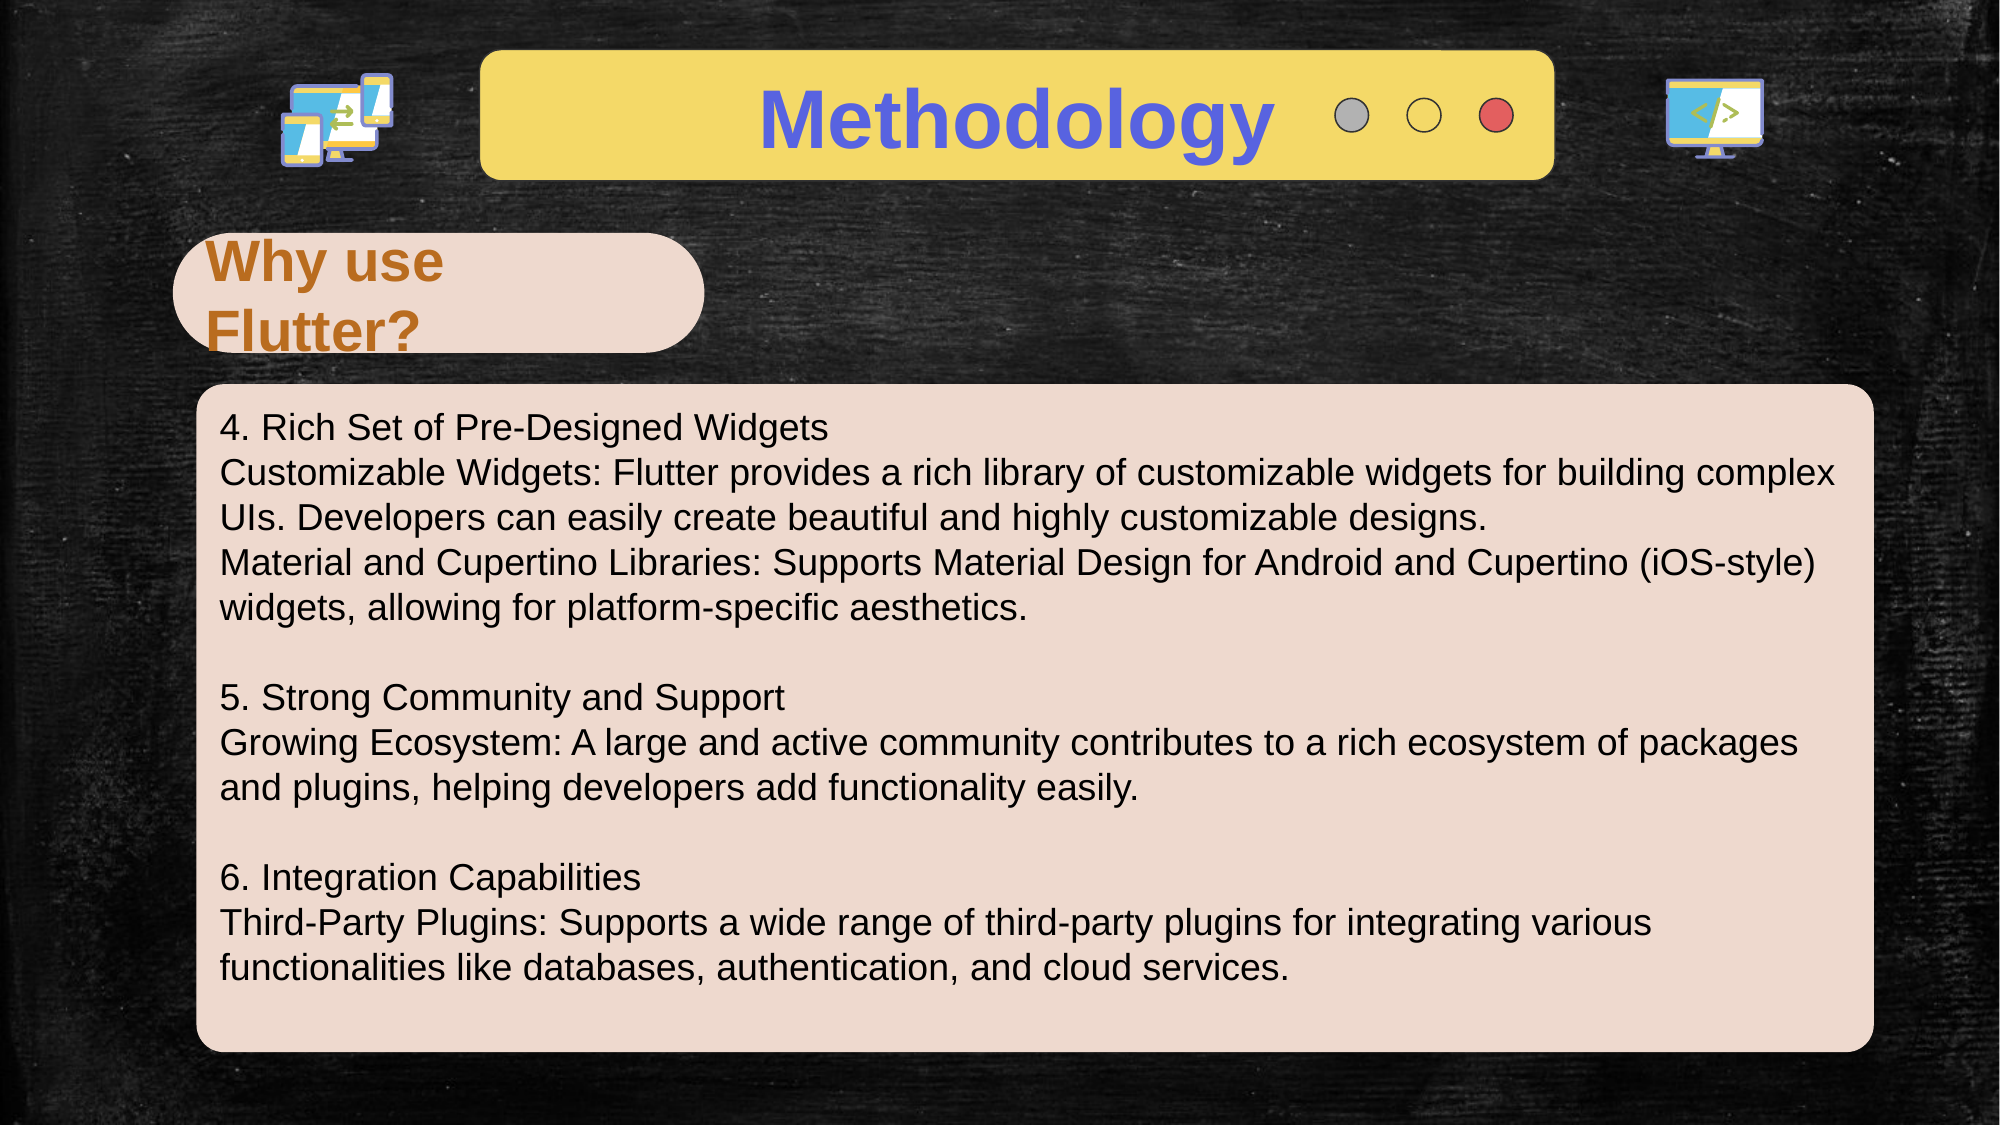

Methodology

Why use Flutter?
4. Rich Set of Pre-Designed Widgets
Customizable Widgets: Flutter provides a rich library of customizable widgets for building complex UIs. Developers can easily create beautiful and highly customizable designs.
Material and Cupertino Libraries: Supports Material Design for Android and Cupertino (iOS-style) widgets, allowing for platform-specific aesthetics.

5. Strong Community and Support
Growing Ecosystem: A large and active community contributes to a rich ecosystem of packages and plugins, helping developers add functionality easily.

6. Integration Capabilities
Third-Party Plugins: Supports a wide range of third-party plugins for integrating various functionalities like databases, authentication, and cloud services.